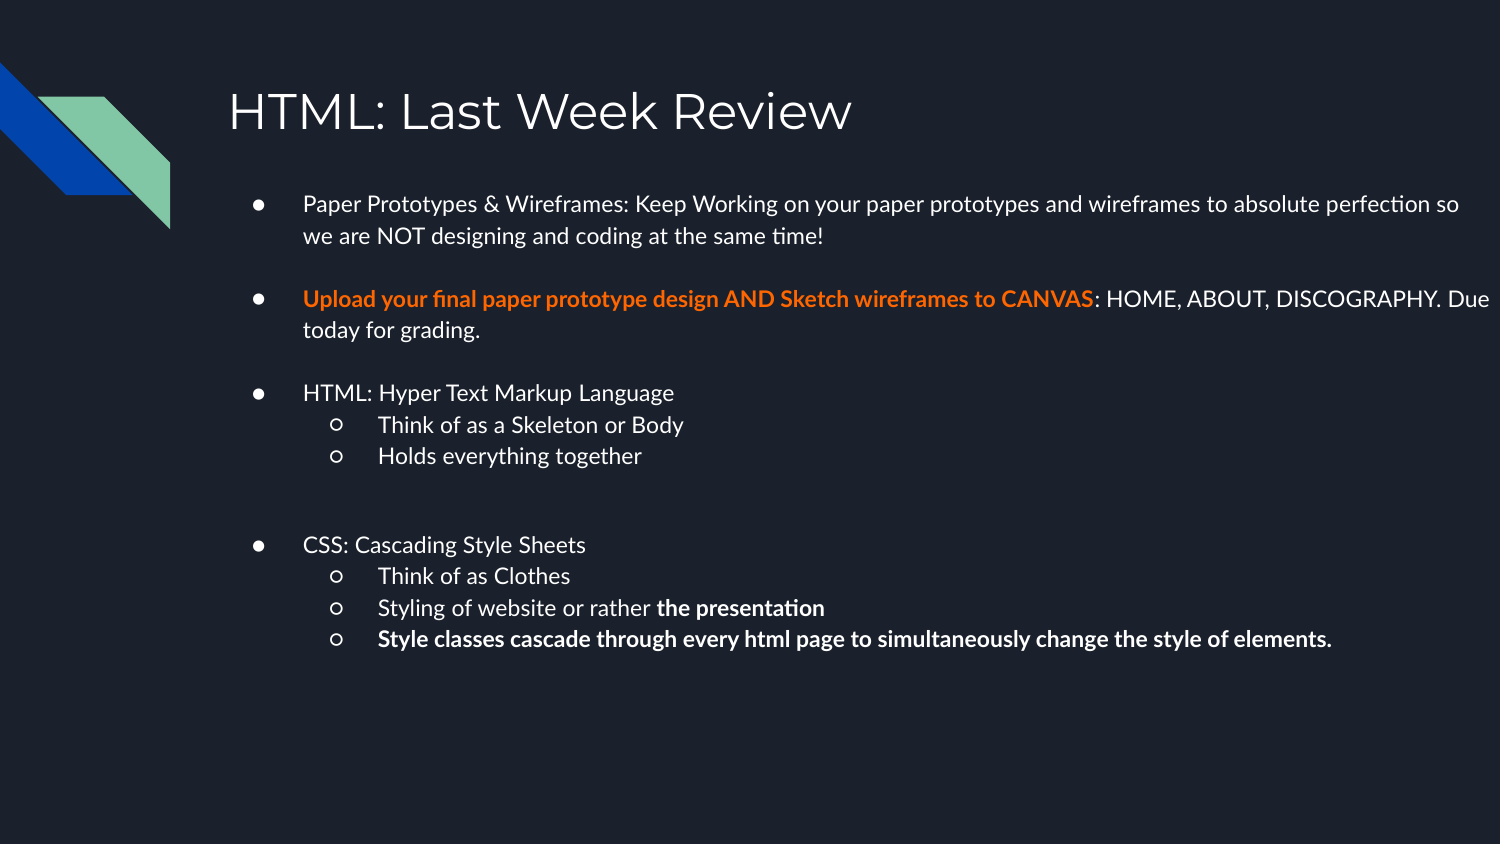

# HTML: Last Week Review
Paper Prototypes & Wireframes: Keep Working on your paper prototypes and wireframes to absolute perfection so we are NOT designing and coding at the same time!

Upload your final paper prototype design AND Sketch wireframes to CANVAS: HOME, ABOUT, DISCOGRAPHY. Due today for grading.

HTML: Hyper Text Markup Language
Think of as a Skeleton or Body
Holds everything together

CSS: Cascading Style Sheets
Think of as Clothes
Styling of website or rather the presentation
Style classes cascade through every html page to simultaneously change the style of elements.